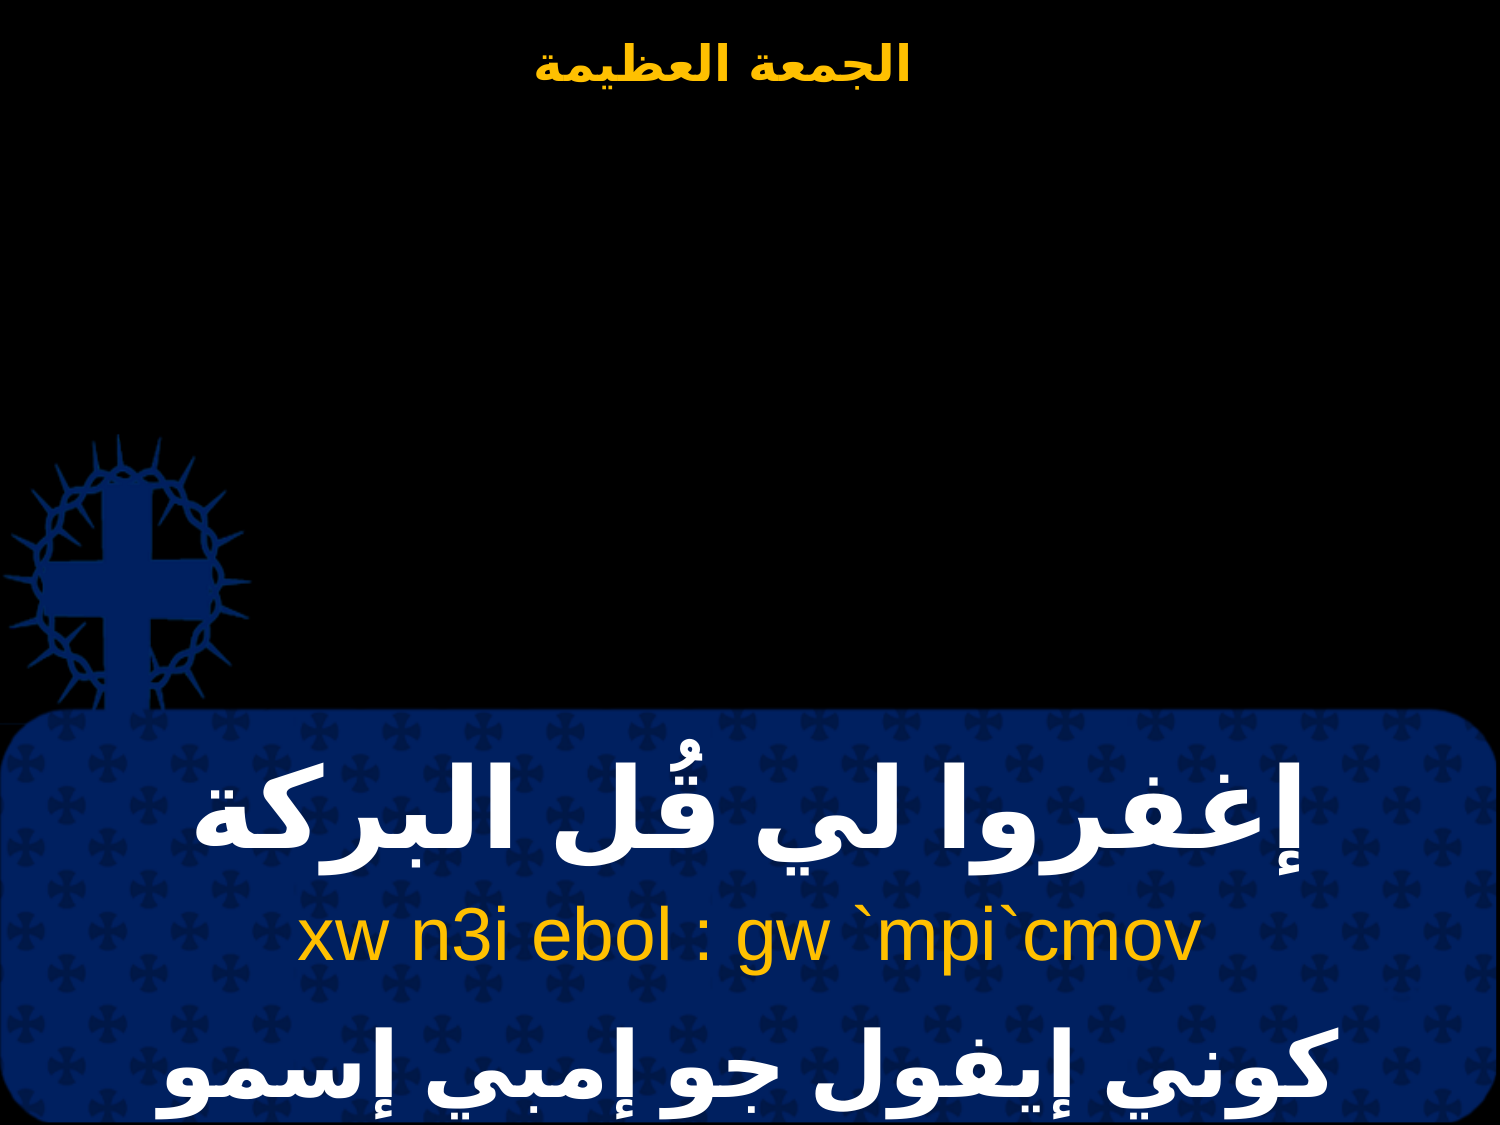

# إغفروا لي قُل البركة
xw n3i ebol : gw `mpi`cmov
كوني إيفول جو إمبي إسمو